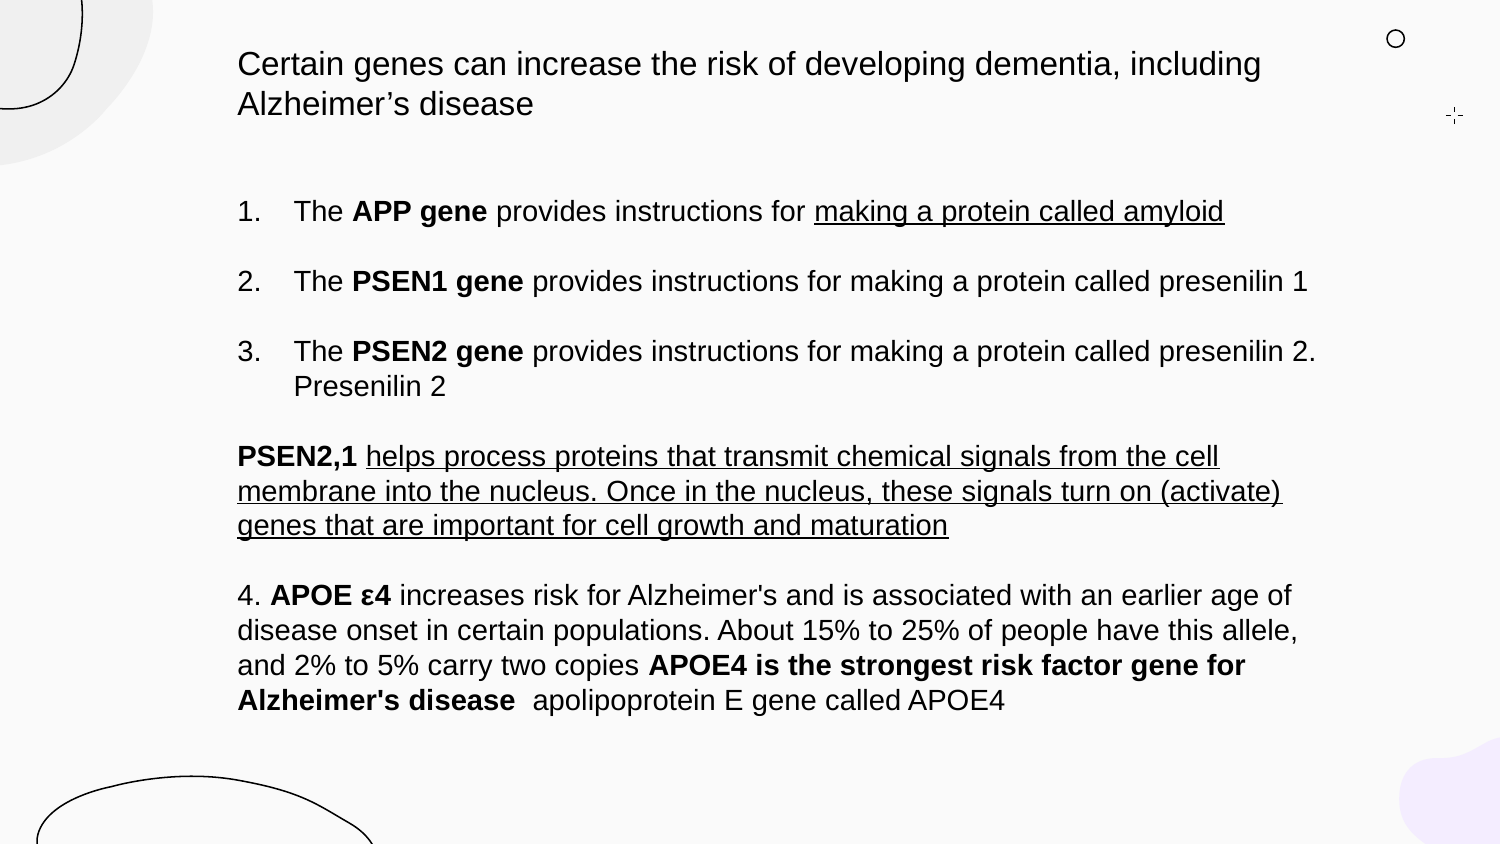

Certain genes can increase the risk of developing dementia, including Alzheimer’s disease

The APP gene provides instructions for making a protein called amyloid

The PSEN1 gene provides instructions for making a protein called presenilin 1

The PSEN2 gene provides instructions for making a protein called presenilin 2. Presenilin 2

PSEN2,1 helps process proteins that transmit chemical signals from the cell membrane into the nucleus. Once in the nucleus, these signals turn on (activate) genes that are important for cell growth and maturation

4. APOE ε4 increases risk for Alzheimer's and is associated with an earlier age of disease onset in certain populations. About 15% to 25% of people have this allele, and 2% to 5% carry two copies APOE4 is the strongest risk factor gene for Alzheimer's disease  apolipoprotein E gene called APOE4